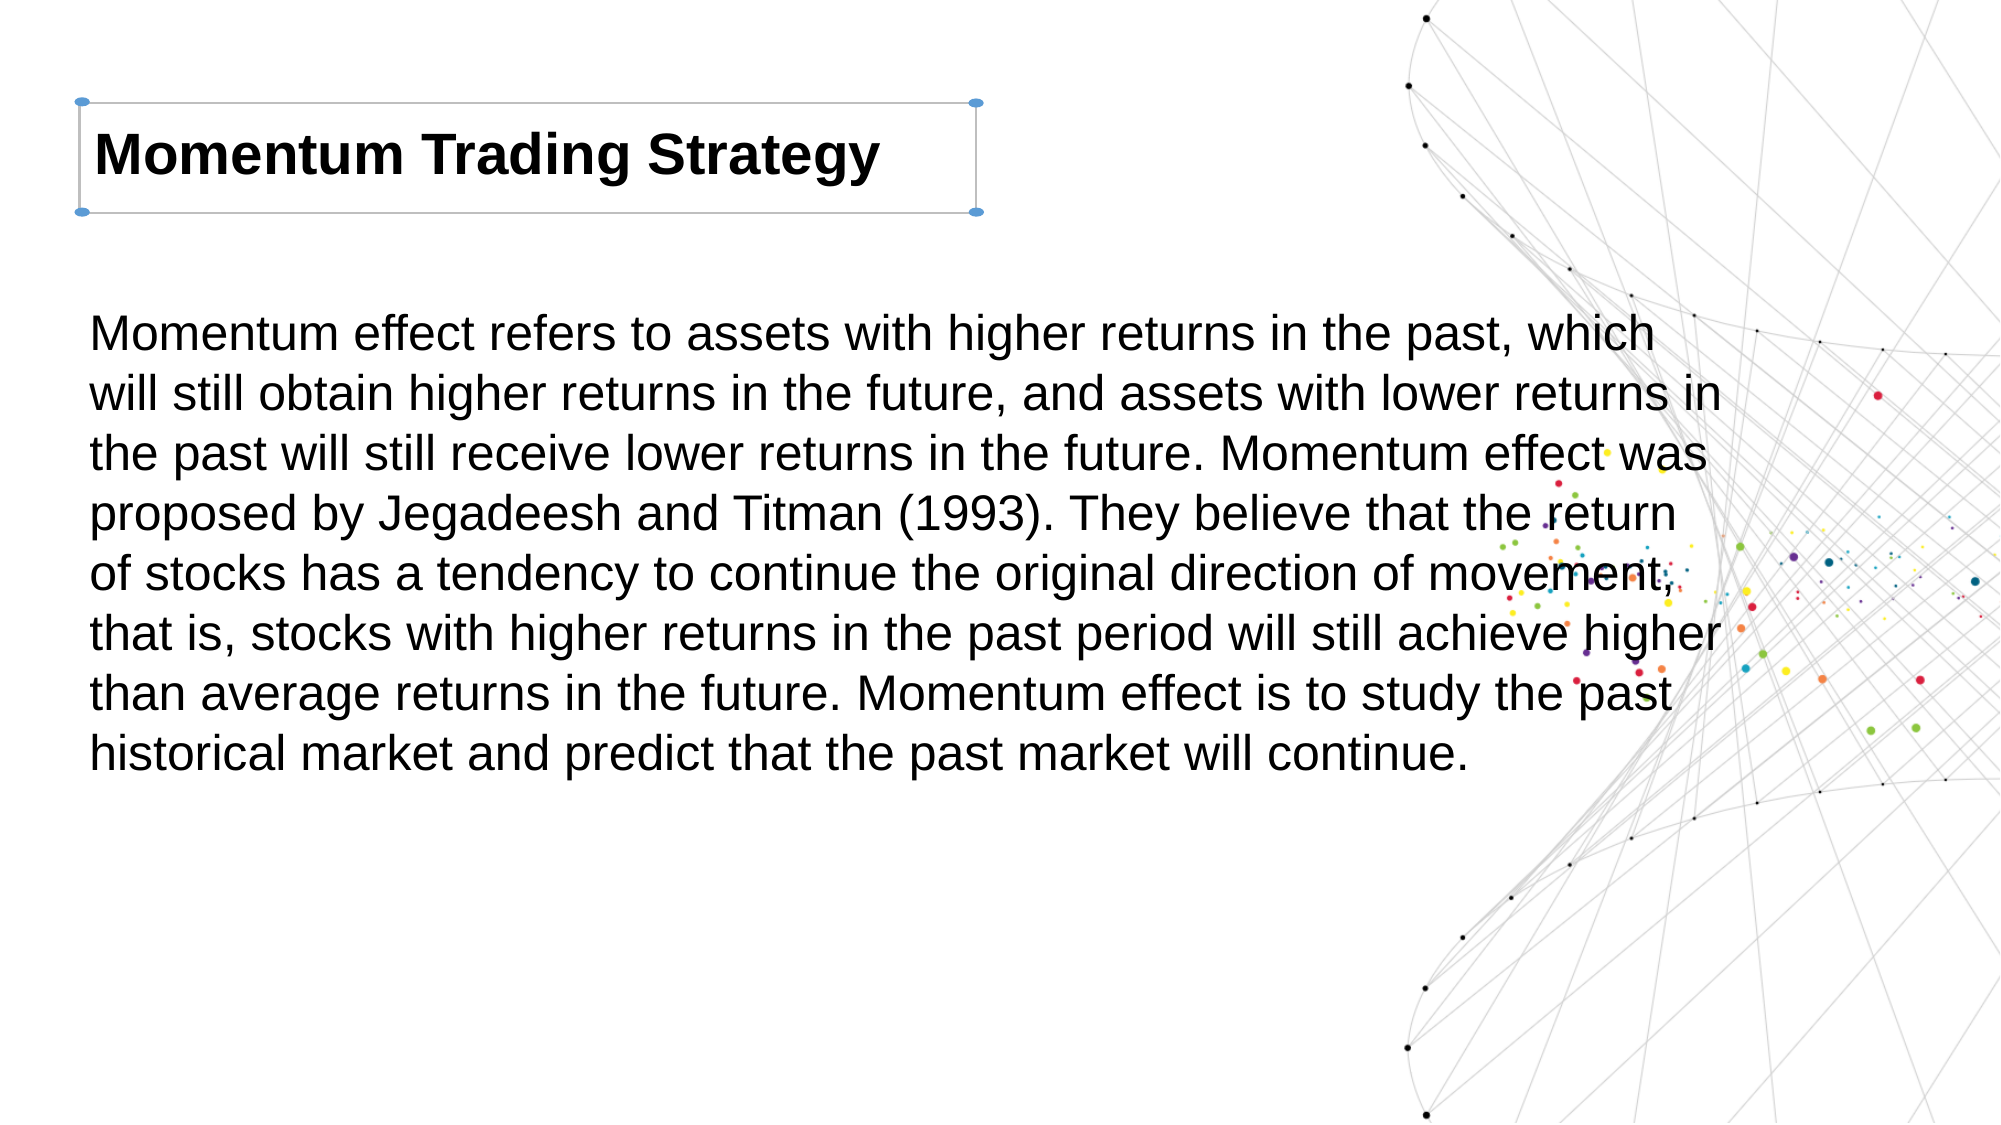

Momentum Trading Strategy
Momentum effect refers to assets with higher returns in the past, which will still obtain higher returns in the future, and assets with lower returns in the past will still receive lower returns in the future. Momentum effect was proposed by Jegadeesh and Titman (1993). They believe that the return of stocks has a tendency to continue the original direction of movement, that is, stocks with higher returns in the past period will still achieve higher than average returns in the future. Momentum effect is to study the past historical market and predict that the past market will continue.